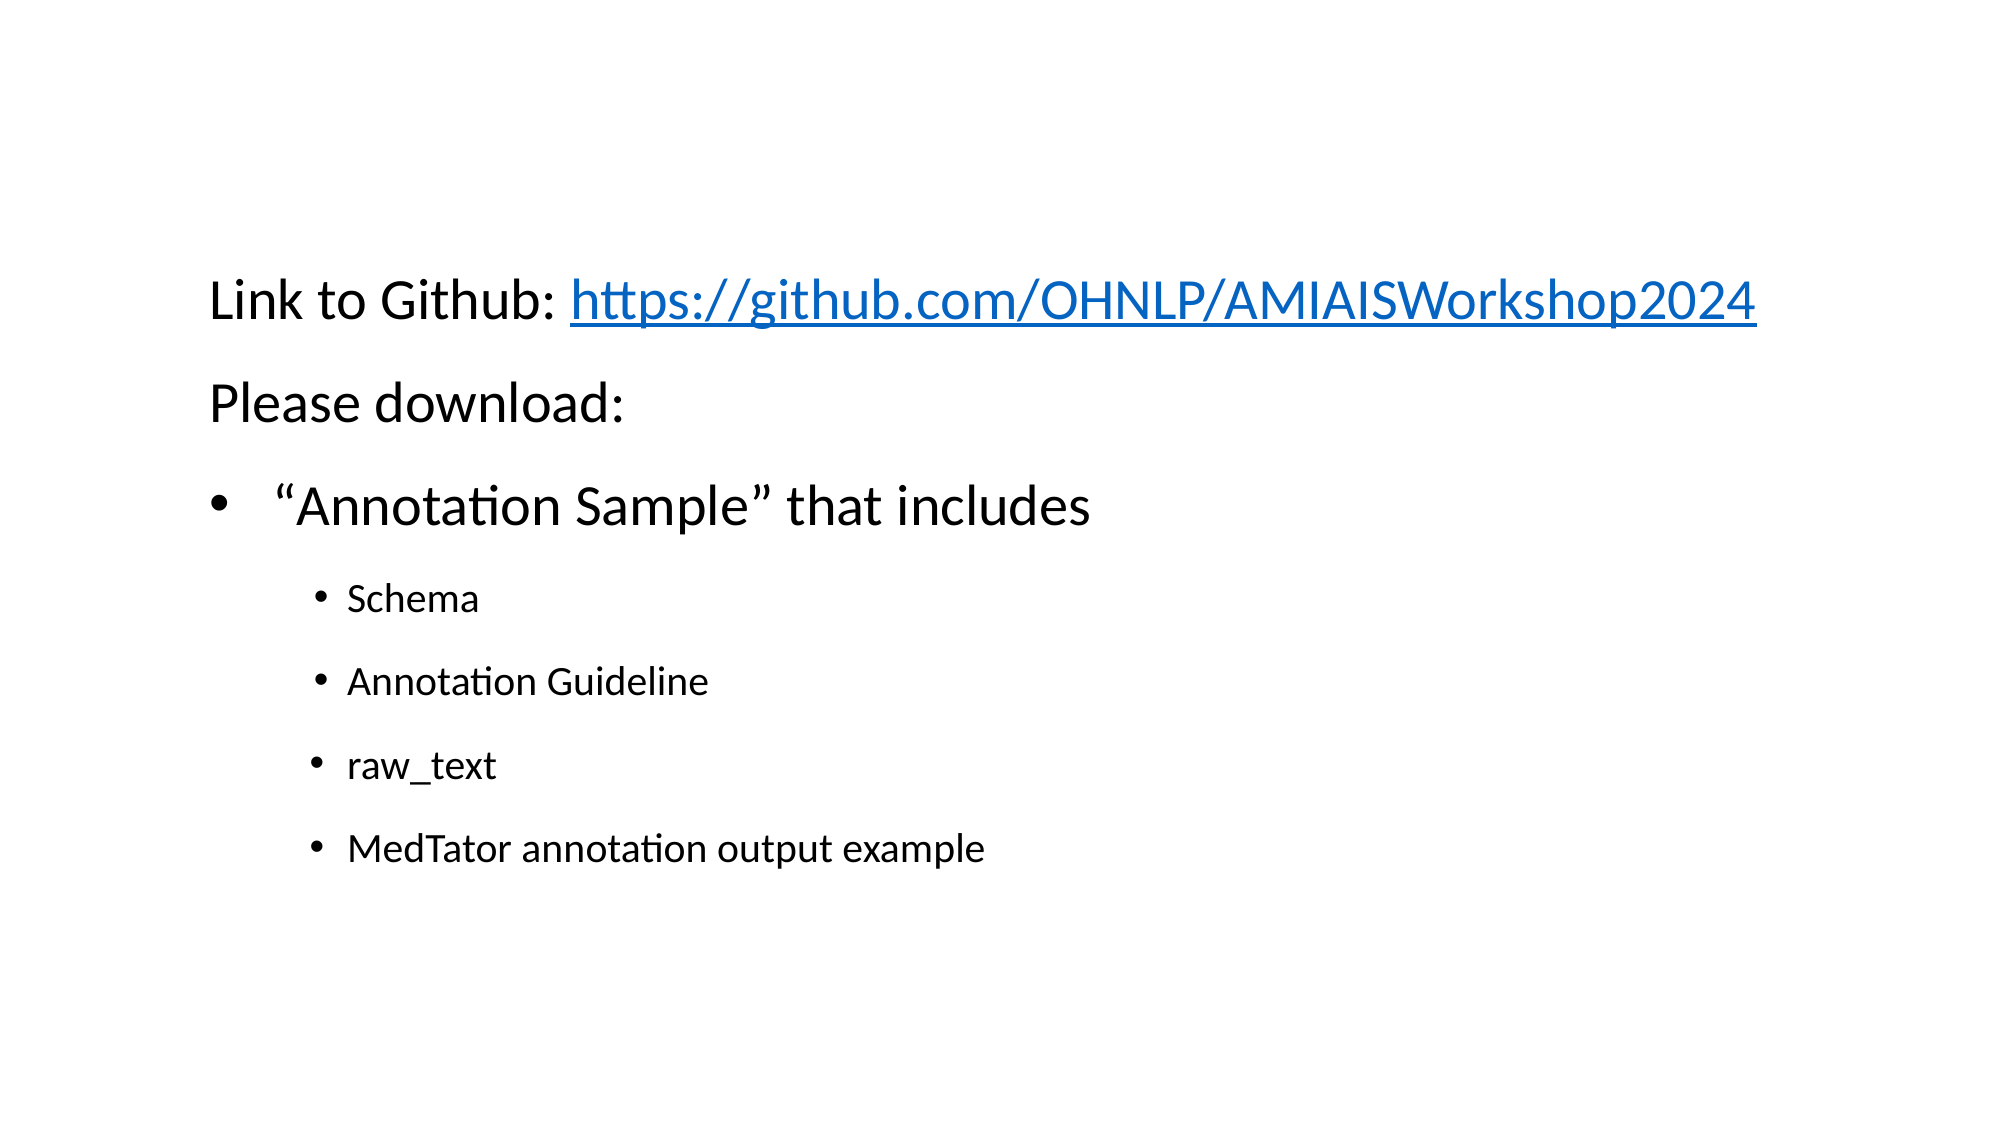

Link to Github: https://github.com/OHNLP/AMIAISWorkshop2024
Please download:
“Annotation Sample” that includes
Schema
Annotation Guideline
raw_text
MedTator annotation output example